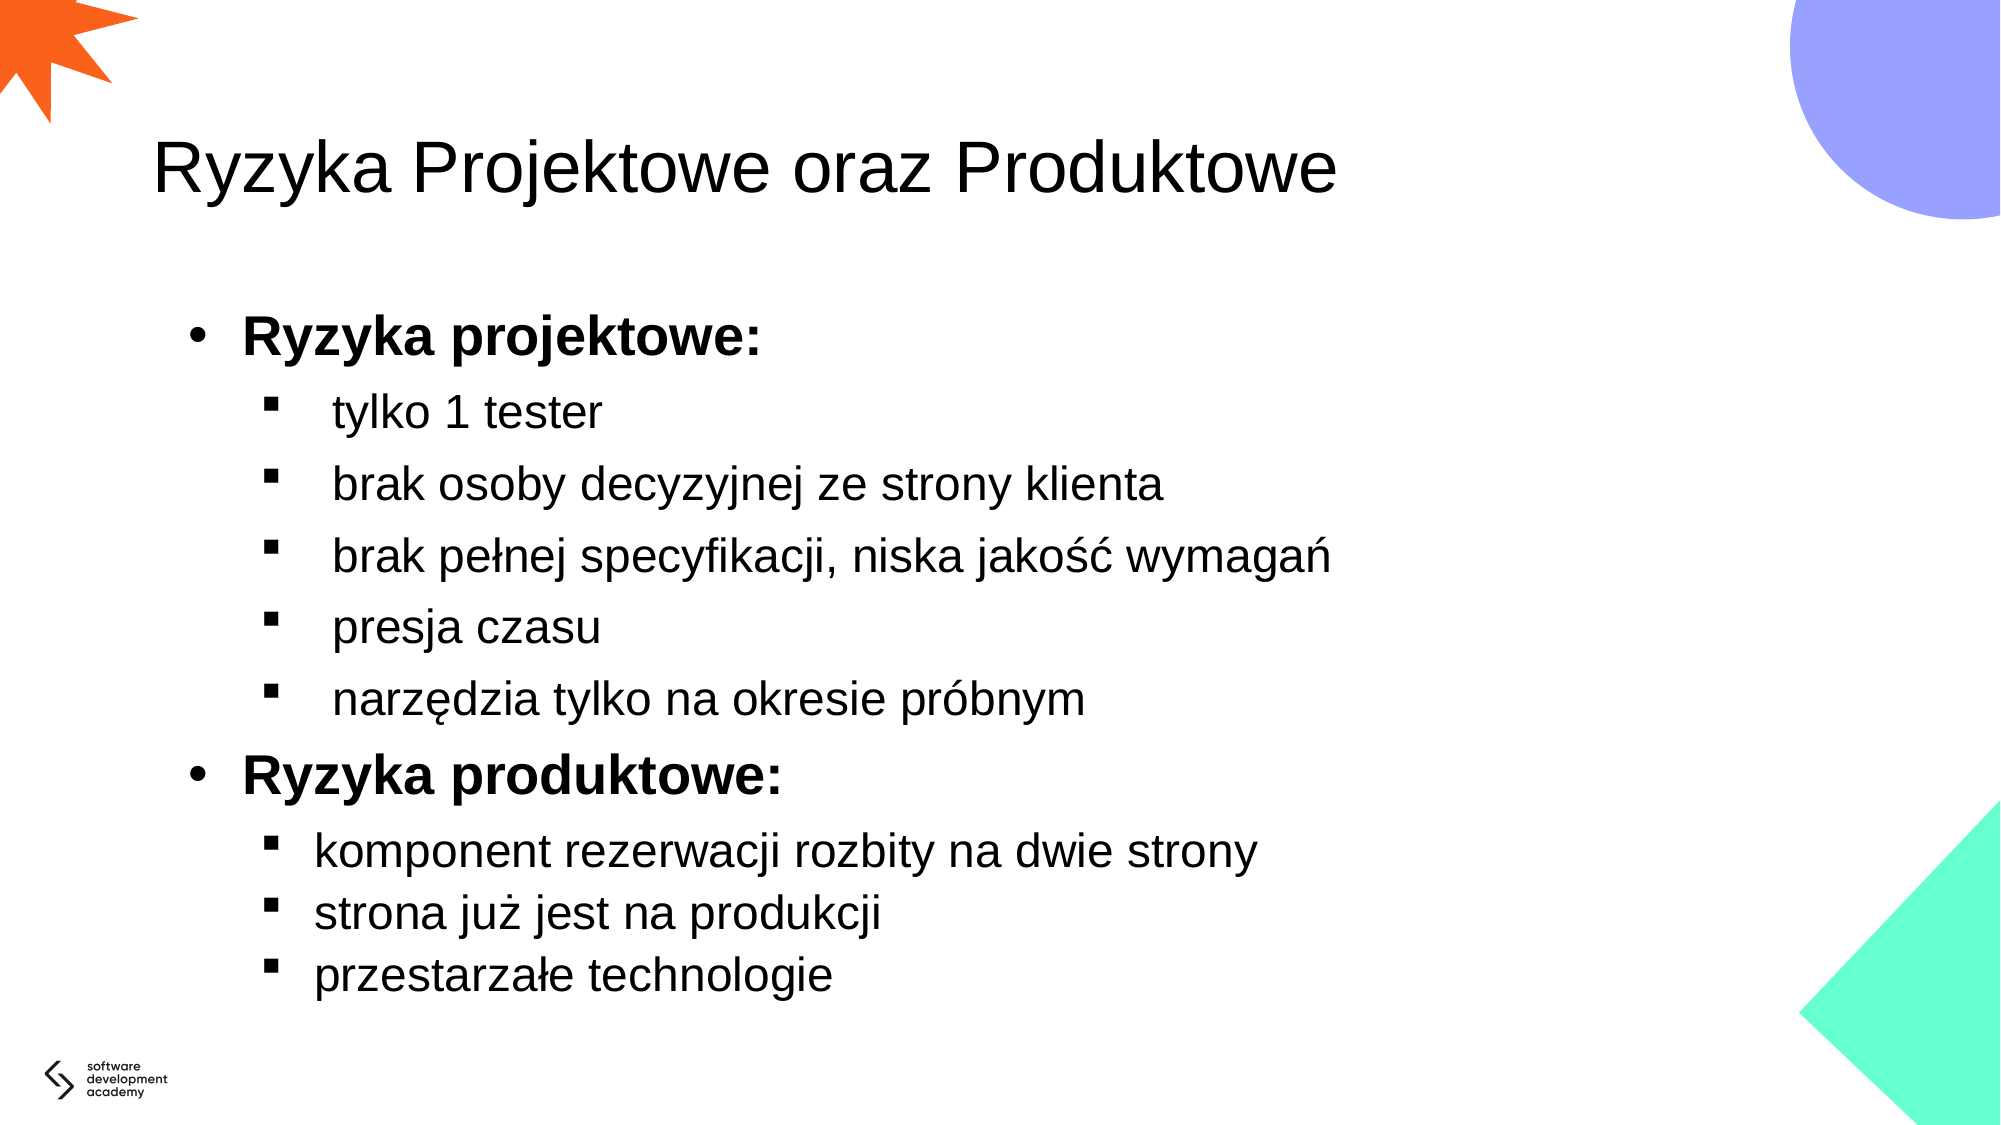

# Ryzyka Projektowe oraz Produktowe
Ryzyka projektowe:
tylko 1 tester
brak osoby decyzyjnej ze strony klienta
brak pełnej specyfikacji, niska jakość wymagań
presja czasu
narzędzia tylko na okresie próbnym
Ryzyka produktowe:
komponent rezerwacji rozbity na dwie strony
strona już jest na produkcji
przestarzałe technologie